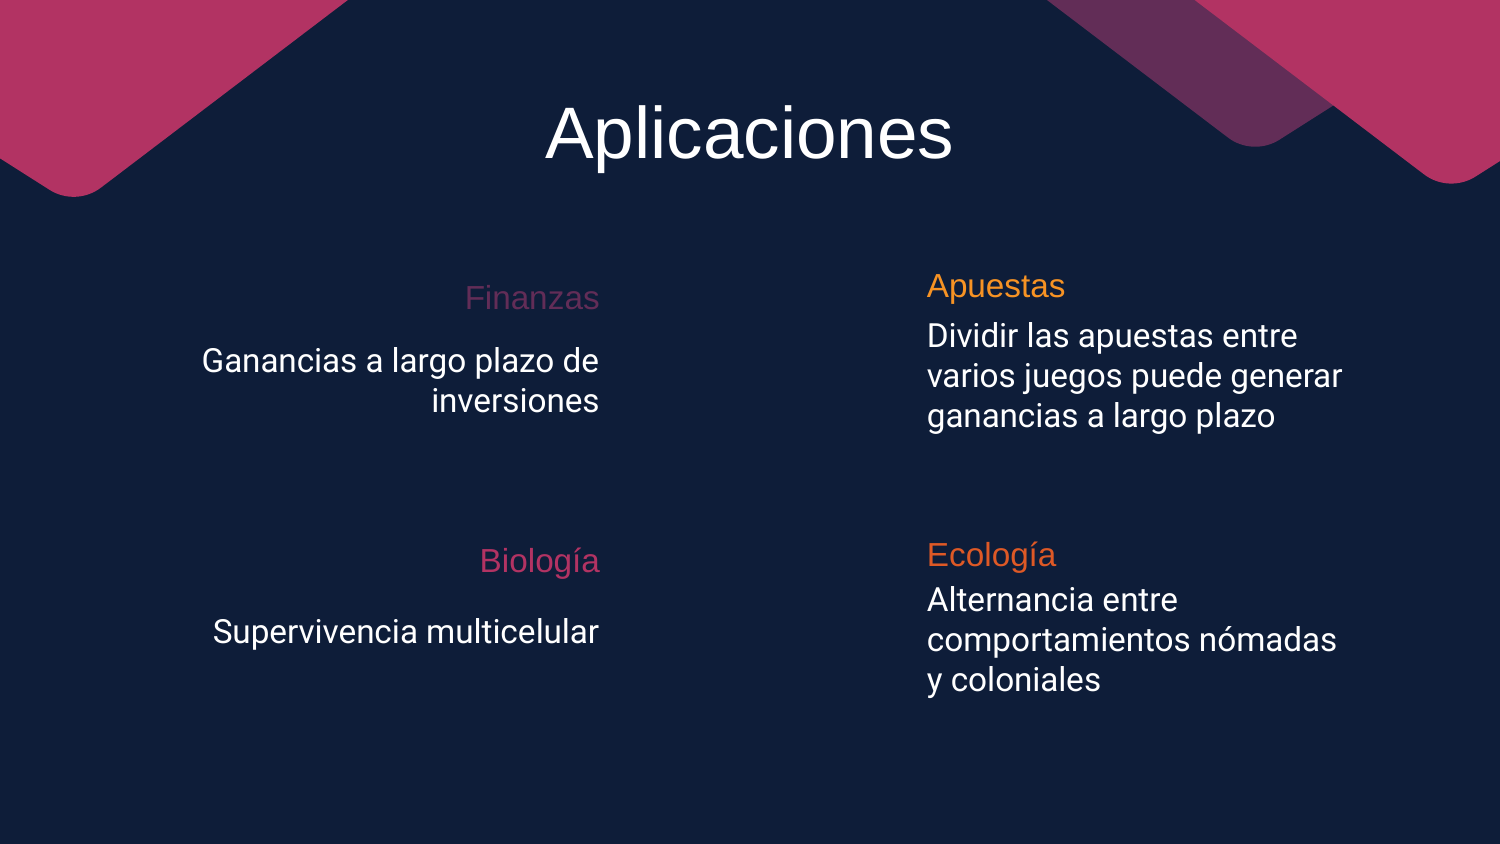

# Aplicaciones
Apuestas
Finanzas
Ganancias a largo plazo de inversiones
Dividir las apuestas entre varios juegos puede generar ganancias a largo plazo

Ecología
Biología
Supervivencia multicelular
Alternancia entre comportamientos nómadas y coloniales